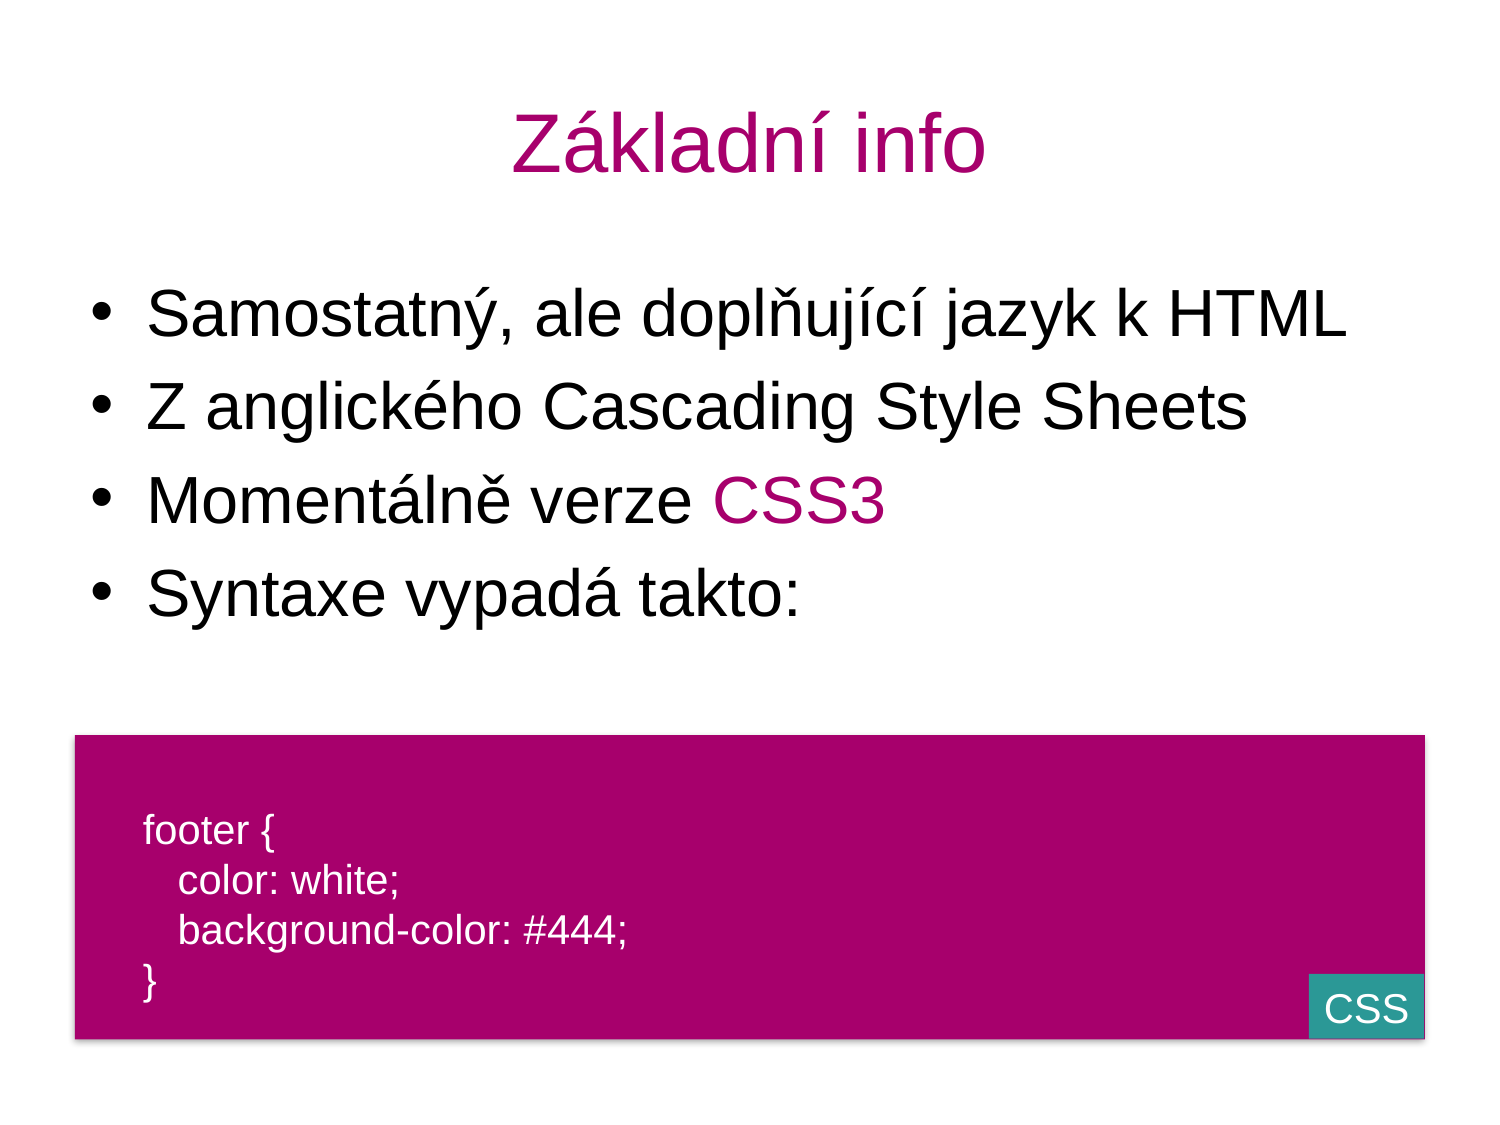

# Základní info
Samostatný, ale doplňující jazyk k HTML
Z anglického Cascading Style Sheets
Momentálně verze CSS3
Syntaxe vypadá takto:

footer {
   color: white;
   background-color: #444;
}
CSS